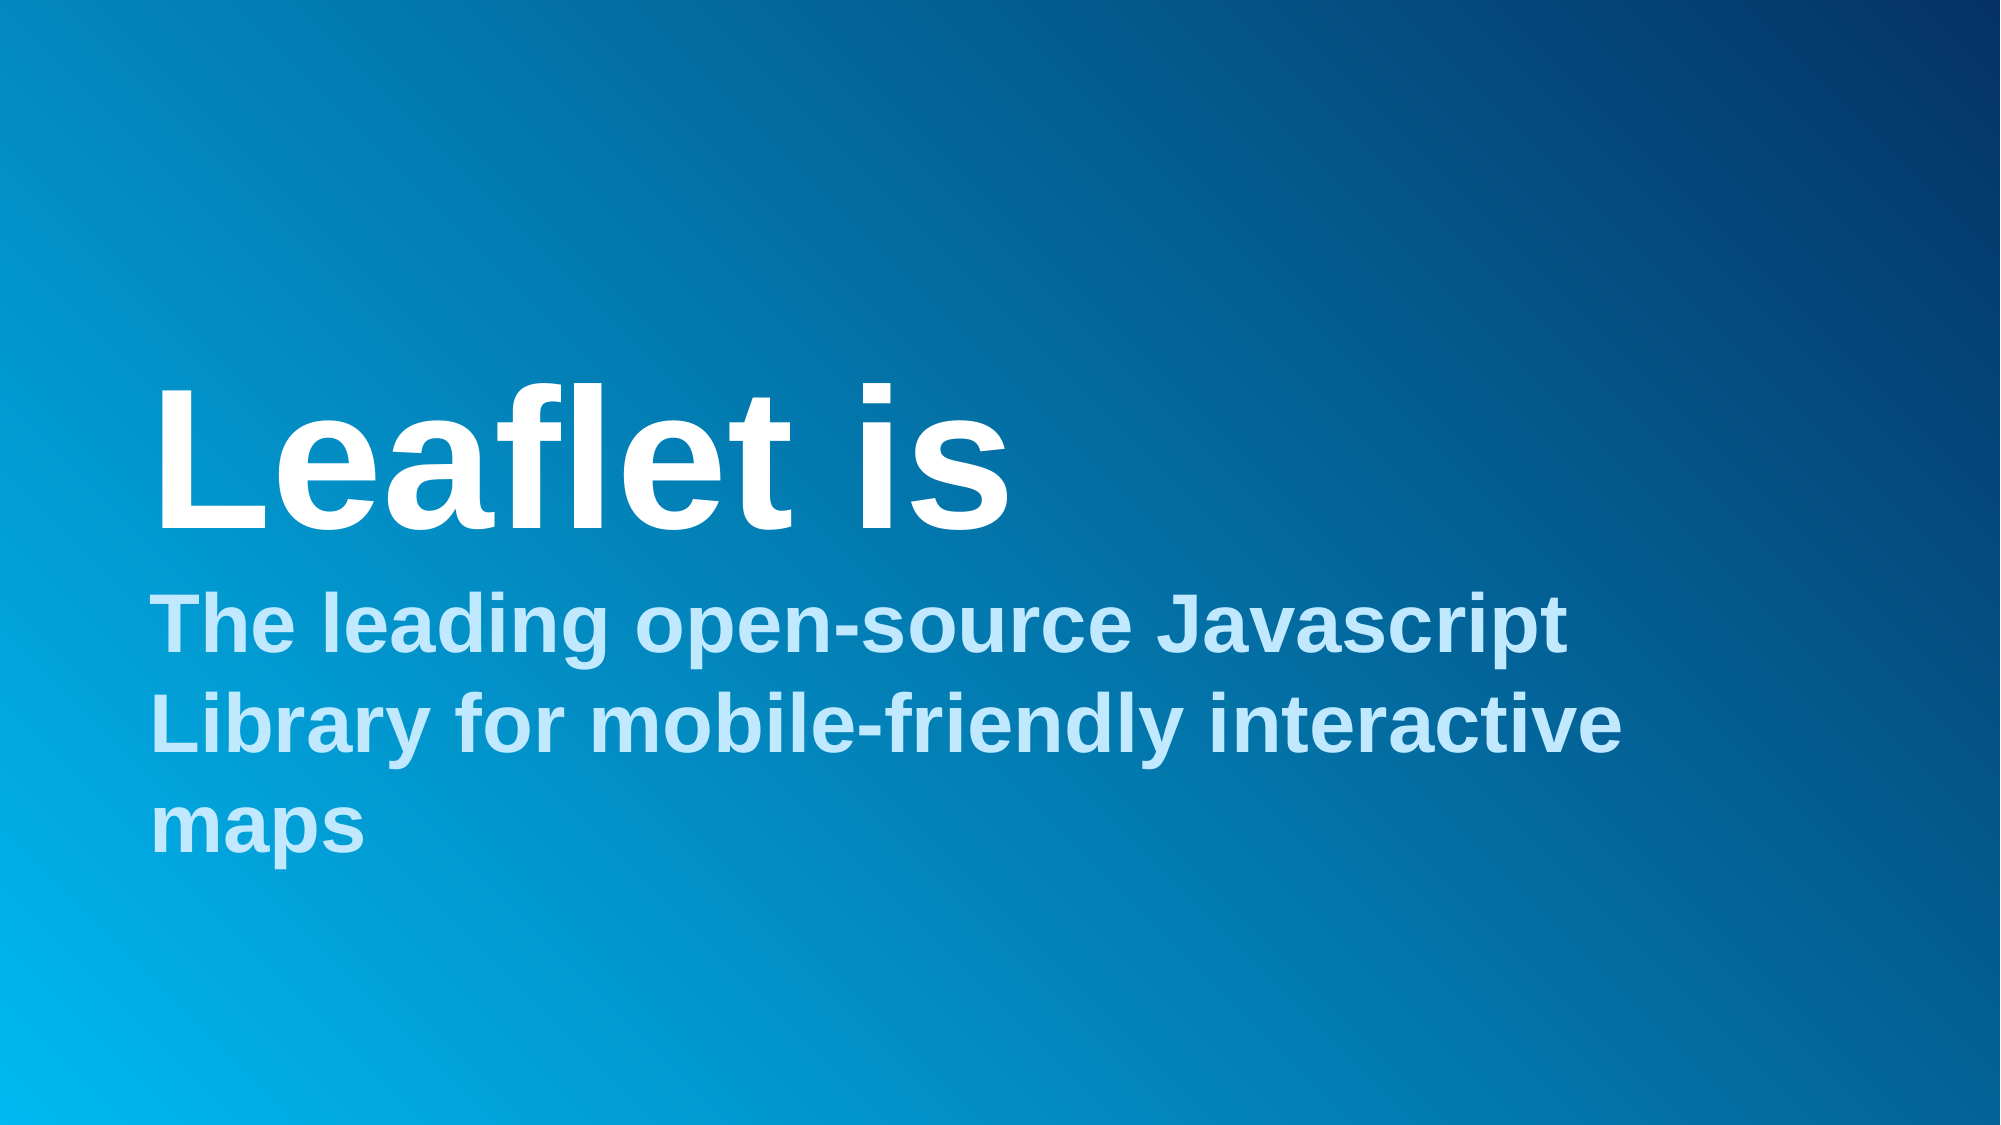

# Leaflet is
The leading open-source Javascript Library for mobile-friendly interactive maps